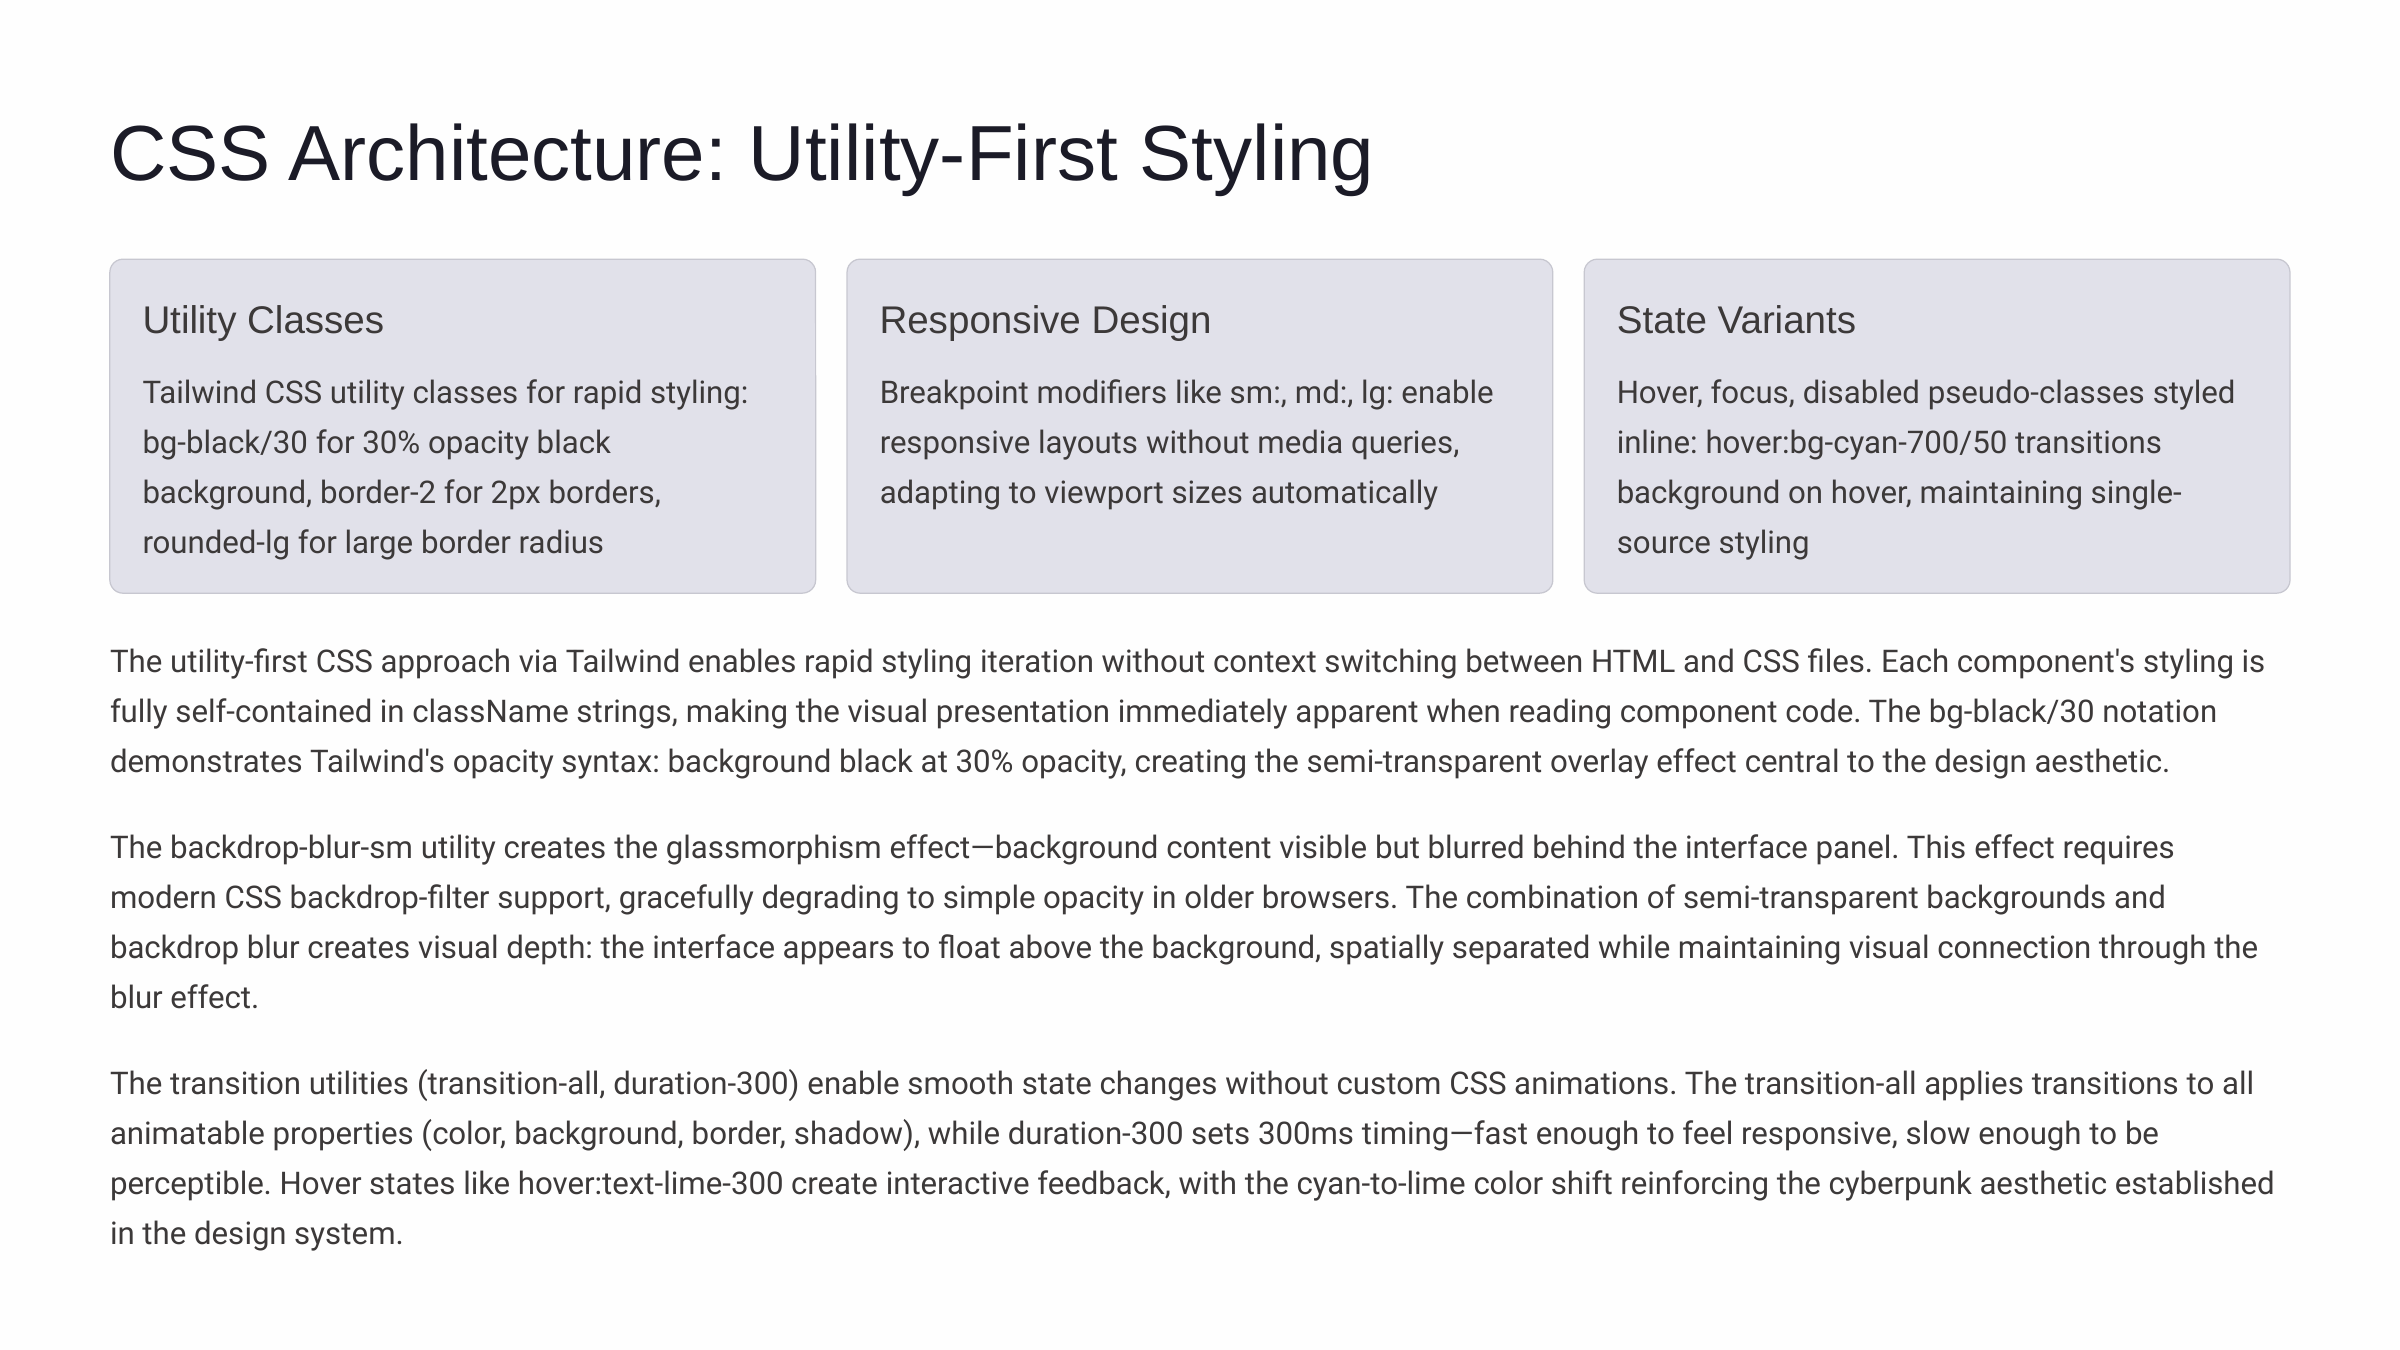

CSS Architecture: Utility-First Styling

Utility Classes
Responsive Design
State Variants
Tailwind CSS utility classes for rapid styling: bg-black/30 for 30% opacity black background, border-2 for 2px borders, rounded-lg for large border radius
Breakpoint modifiers like sm:, md:, lg: enable responsive layouts without media queries, adapting to viewport sizes automatically
Hover, focus, disabled pseudo-classes styled inline: hover:bg-cyan-700/50 transitions background on hover, maintaining single-source styling
The utility-first CSS approach via Tailwind enables rapid styling iteration without context switching between HTML and CSS files. Each component's styling is fully self-contained in className strings, making the visual presentation immediately apparent when reading component code. The bg-black/30 notation demonstrates Tailwind's opacity syntax: background black at 30% opacity, creating the semi-transparent overlay effect central to the design aesthetic.
The backdrop-blur-sm utility creates the glassmorphism effect—background content visible but blurred behind the interface panel. This effect requires modern CSS backdrop-filter support, gracefully degrading to simple opacity in older browsers. The combination of semi-transparent backgrounds and backdrop blur creates visual depth: the interface appears to float above the background, spatially separated while maintaining visual connection through the blur effect.
The transition utilities (transition-all, duration-300) enable smooth state changes without custom CSS animations. The transition-all applies transitions to all animatable properties (color, background, border, shadow), while duration-300 sets 300ms timing—fast enough to feel responsive, slow enough to be perceptible. Hover states like hover:text-lime-300 create interactive feedback, with the cyan-to-lime color shift reinforcing the cyberpunk aesthetic established in the design system.